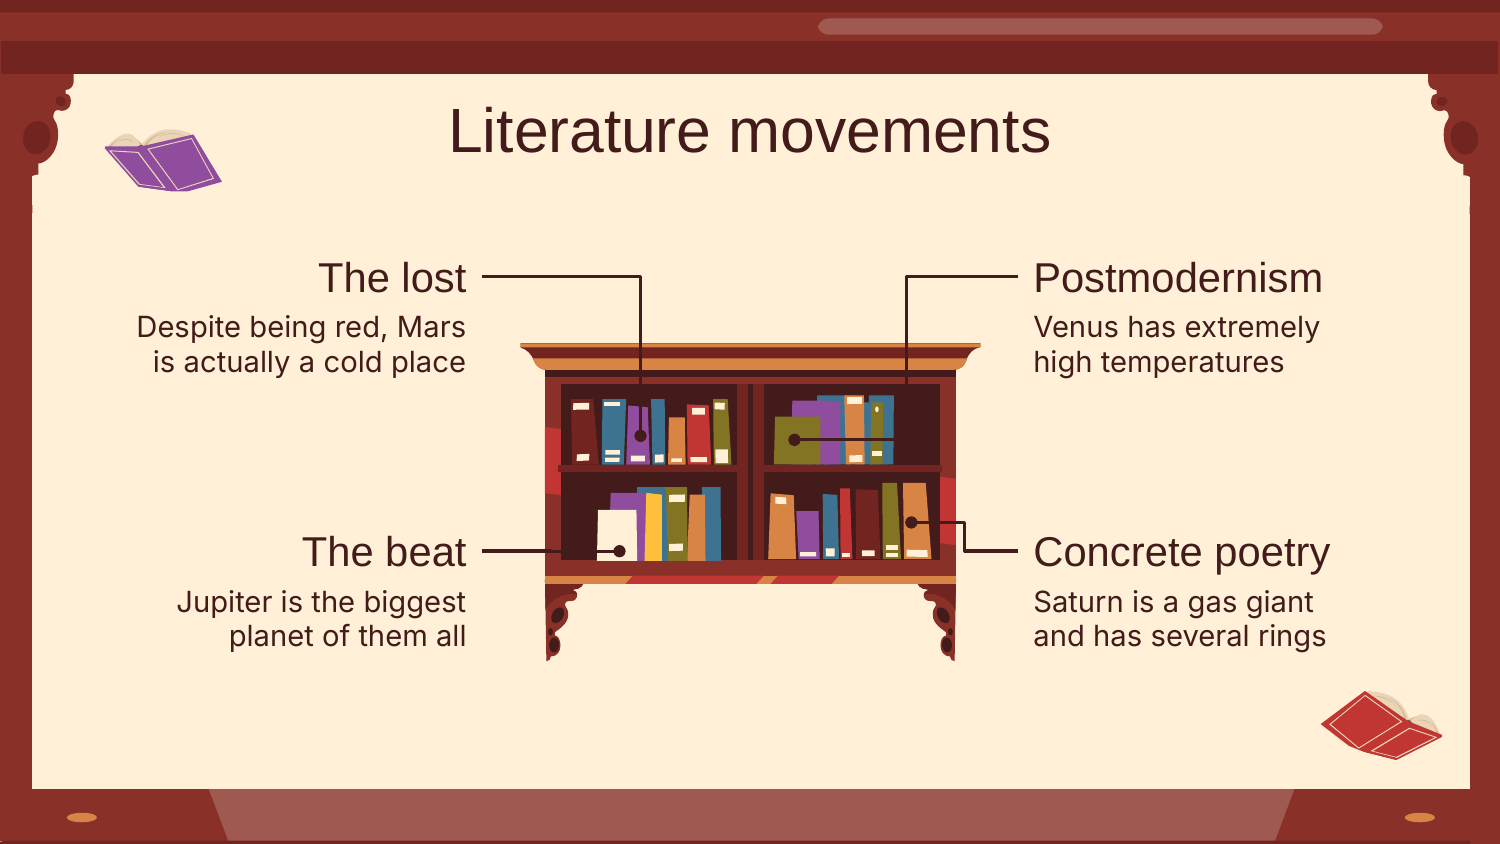

# Literature movements

The lost
Postmodernism
Despite being red, Mars is actually a cold place
Venus has extremely high temperatures

The beat
Concrete poetry
Jupiter is the biggest planet of them all
Saturn is a gas giant and has several rings